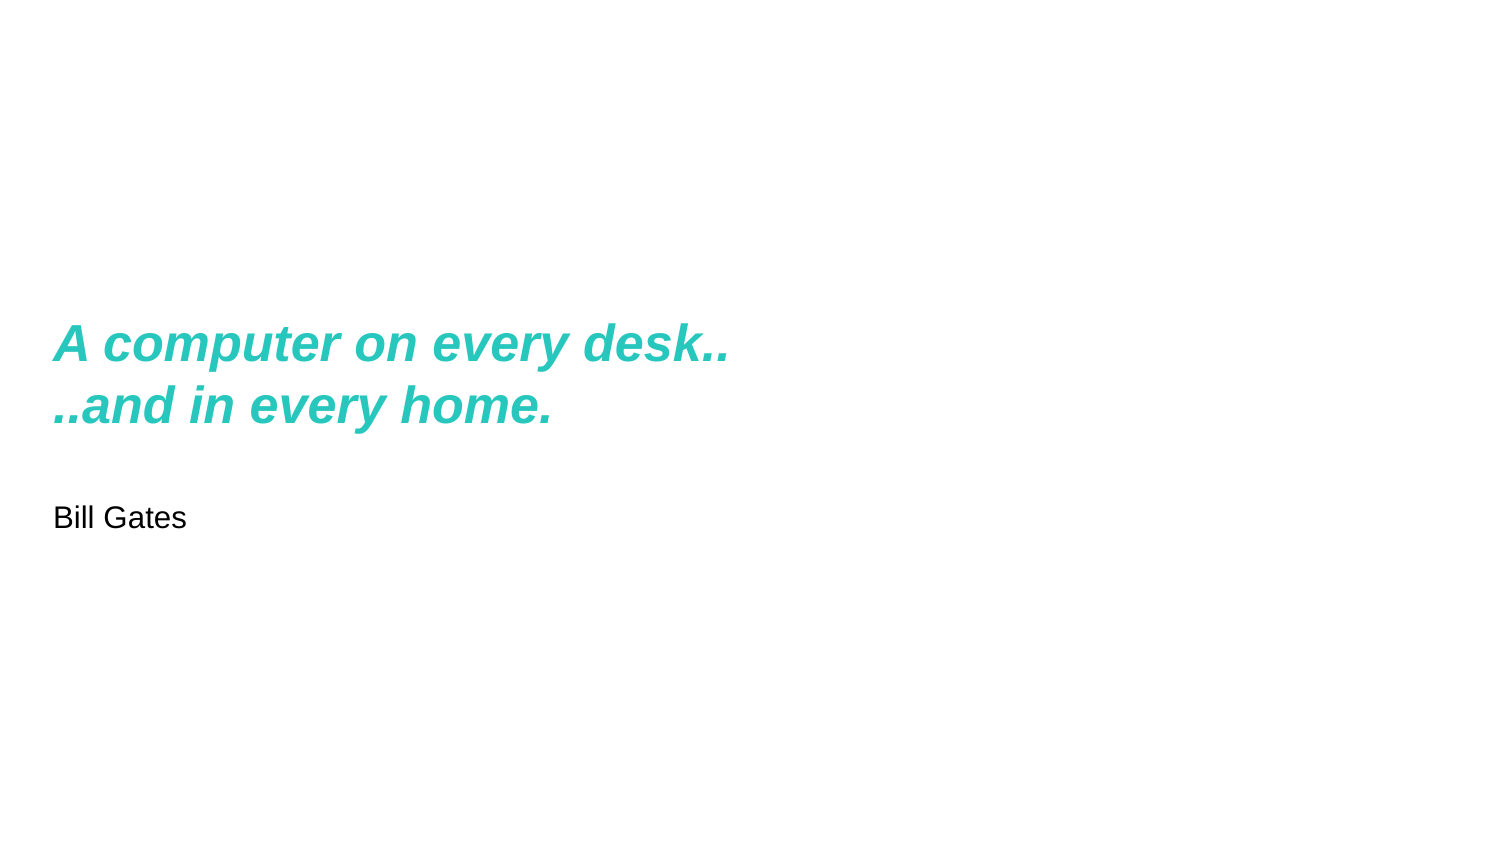

A computer on every desk..
..and in every home.

Bill Gates